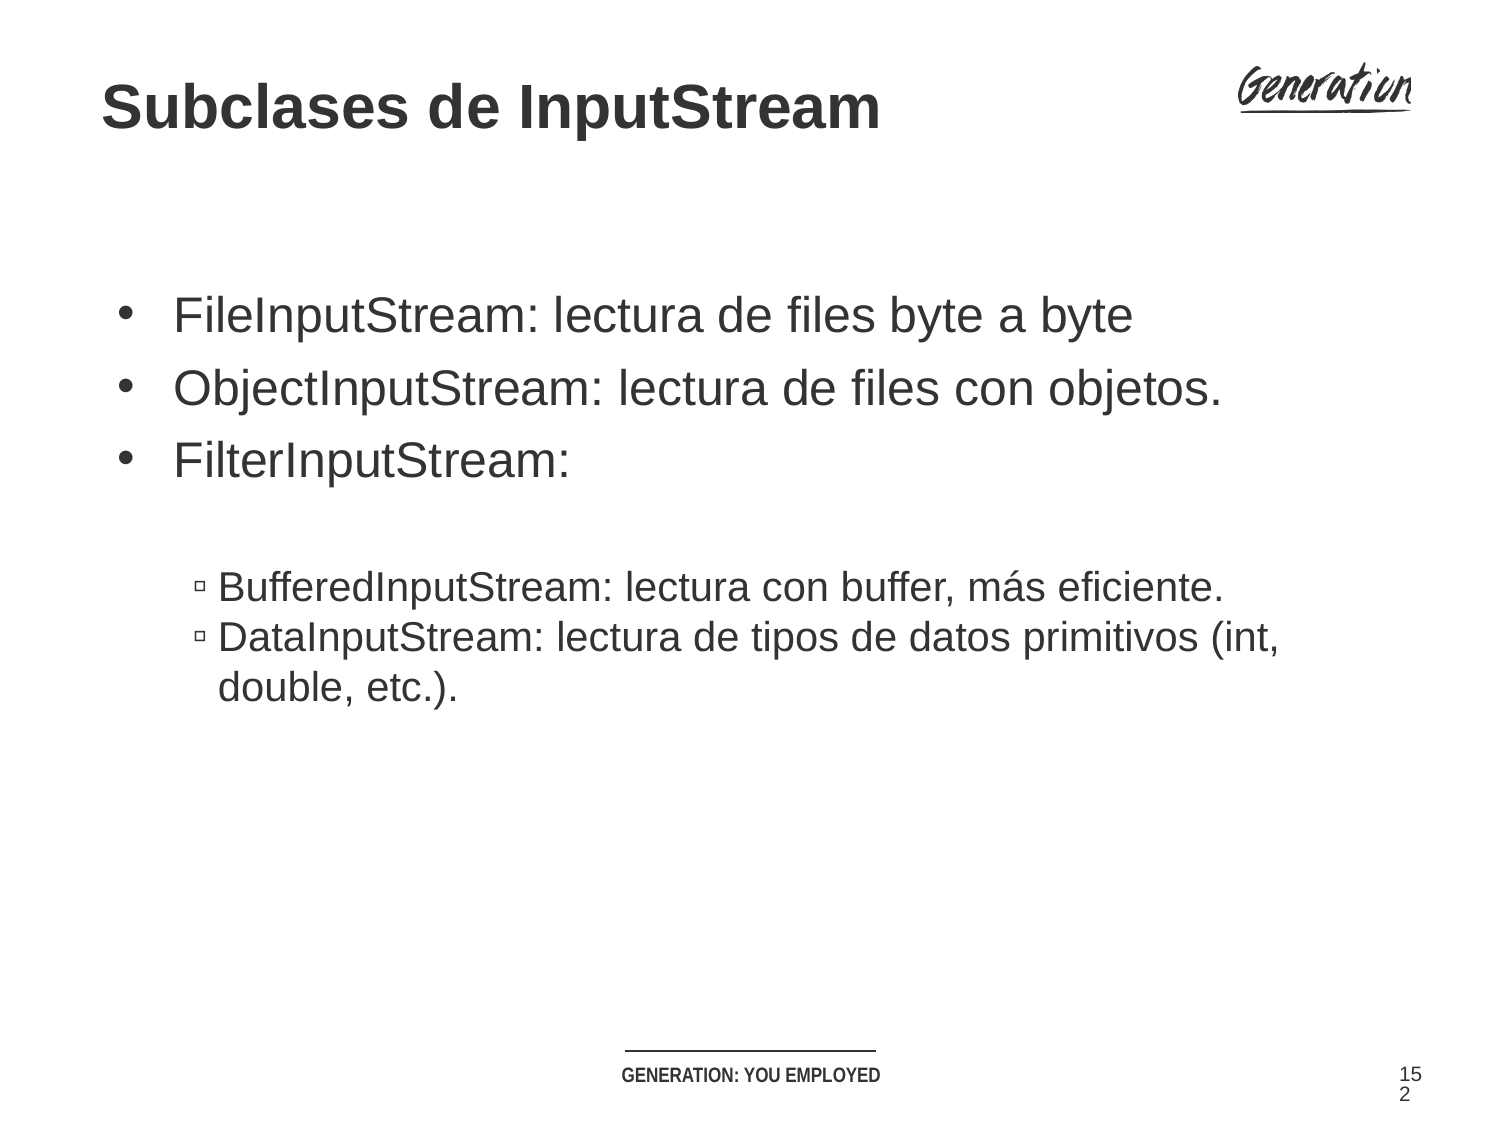

Subclases de InputStream
FileInputStream: lectura de files byte a byte
ObjectInputStream: lectura de files con objetos.
FilterInputStream:

BufferedInputStream: lectura con buffer, más eficiente.
DataInputStream: lectura de tipos de datos primitivos (int, double, etc.).